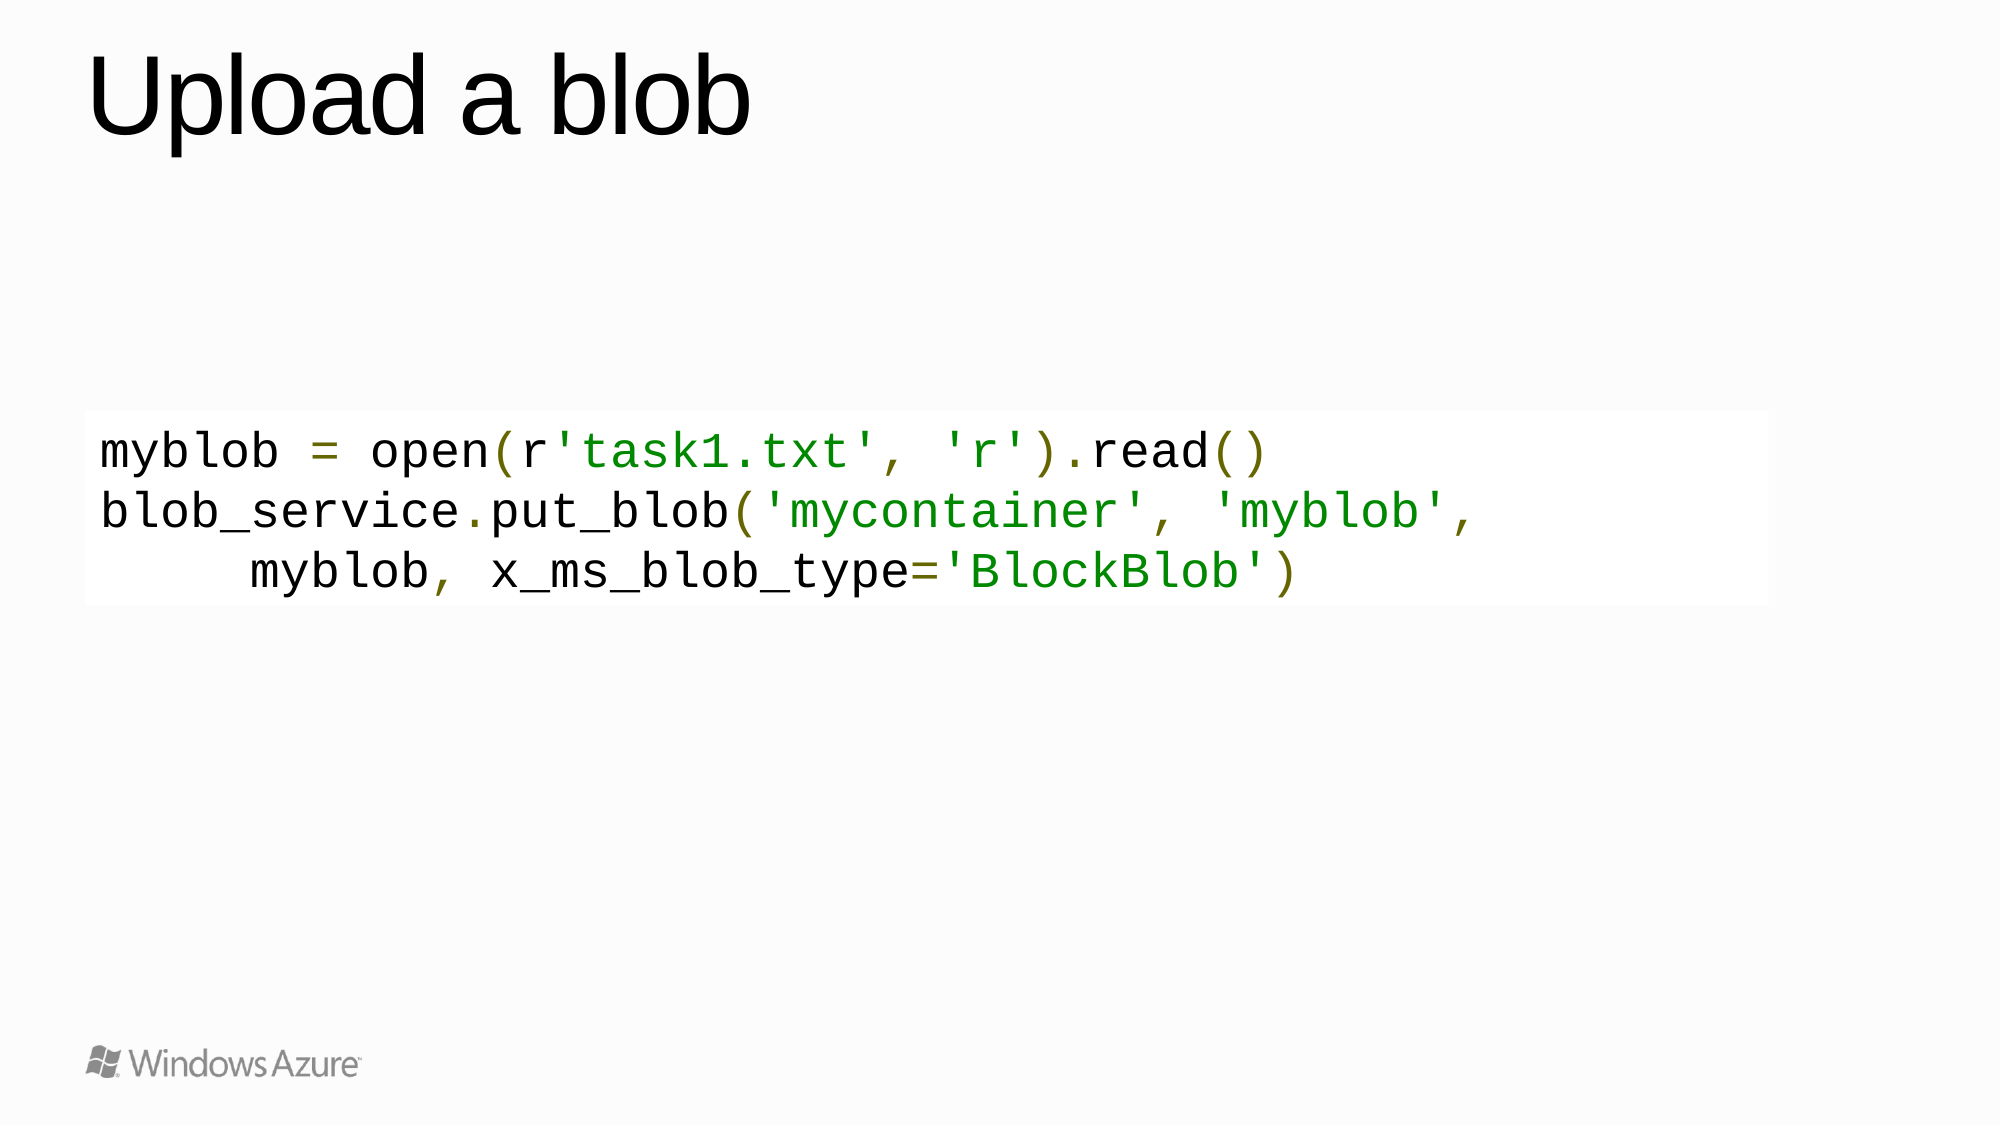

# Upload a blob
myblob = open(r'task1.txt', 'r').read()
blob_service.put_blob('mycontainer', 'myblob',
	myblob, x_ms_blob_type='BlockBlob')